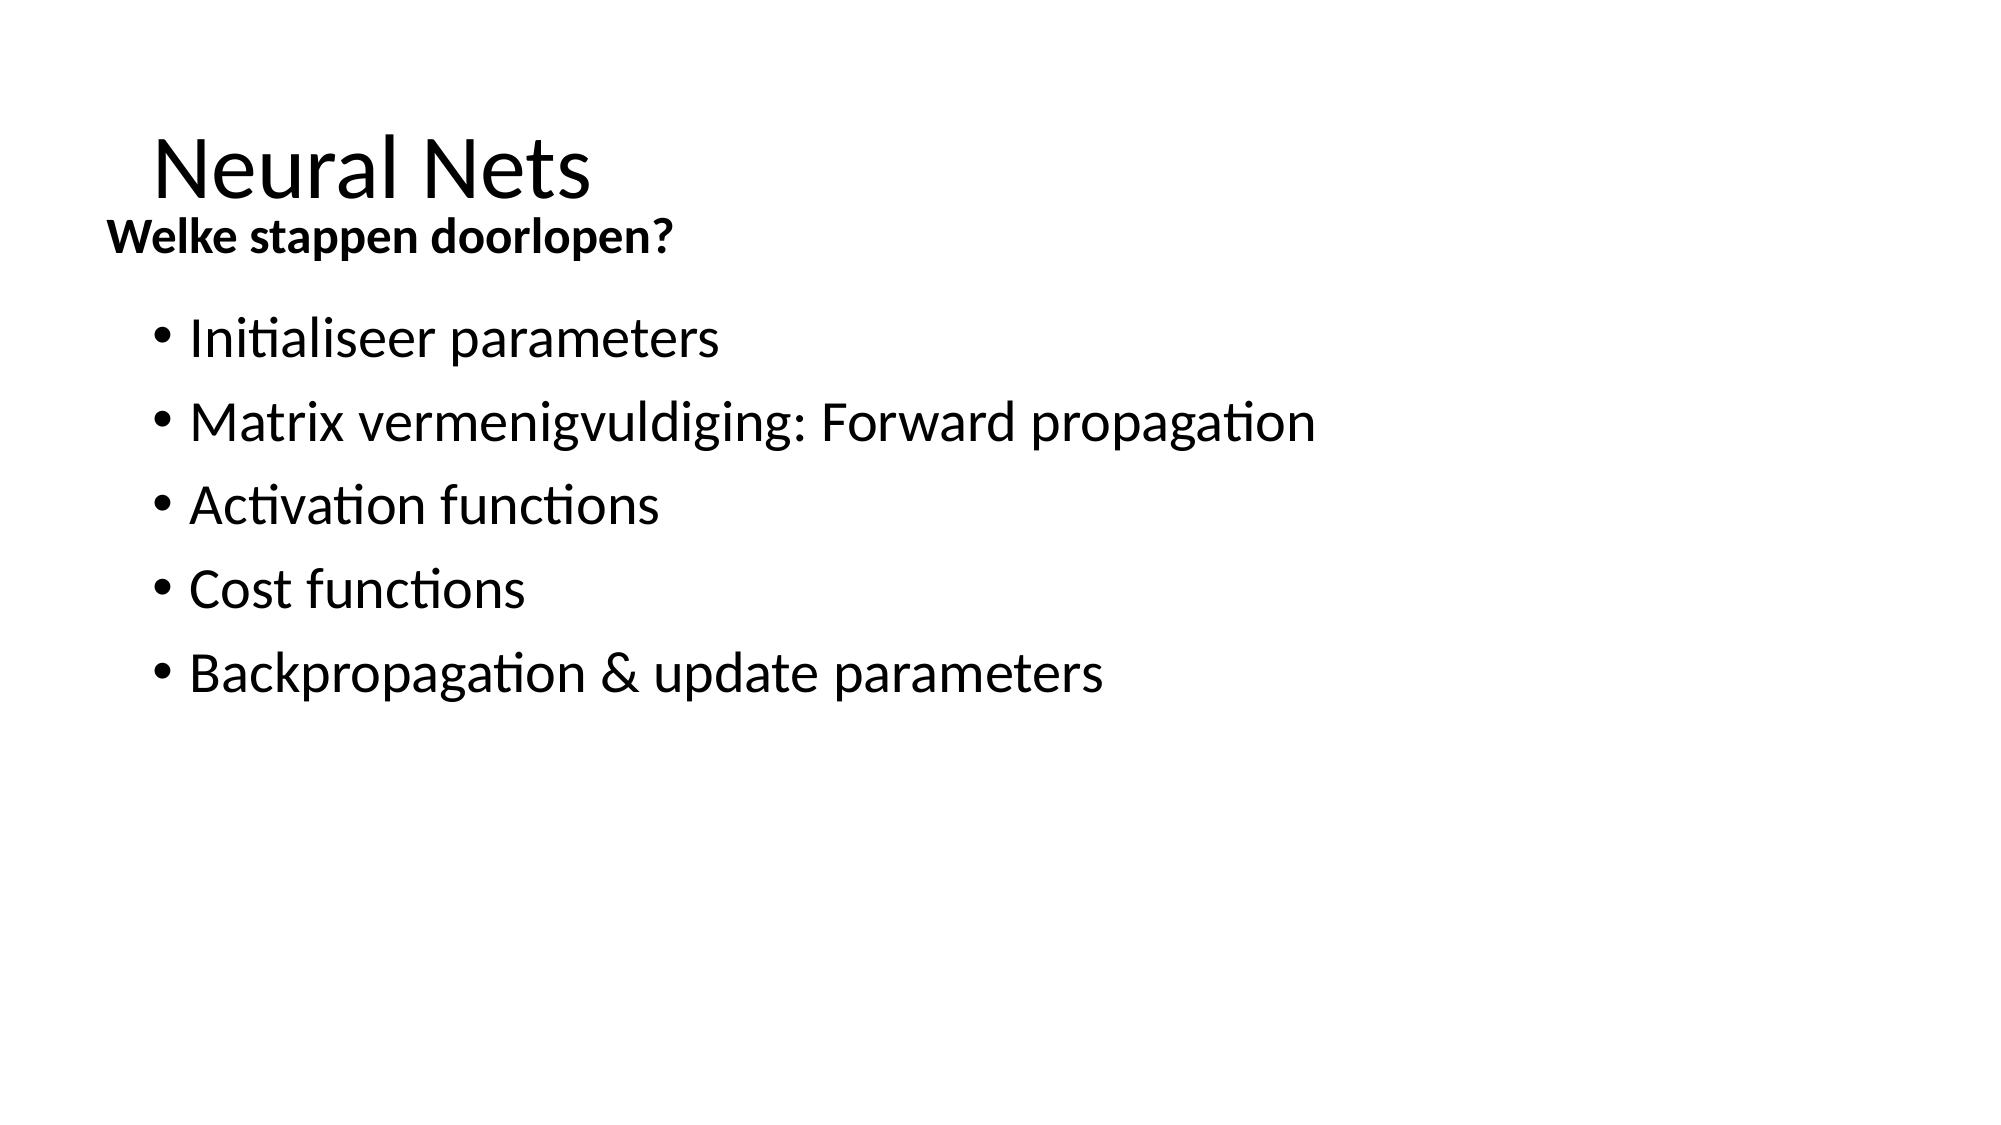

# Neural Nets
Welke stappen doorlopen?
Initialiseer parameters
Matrix vermenigvuldiging: Forward propagation
Activation functions
Cost functions
Backpropagation & update parameters